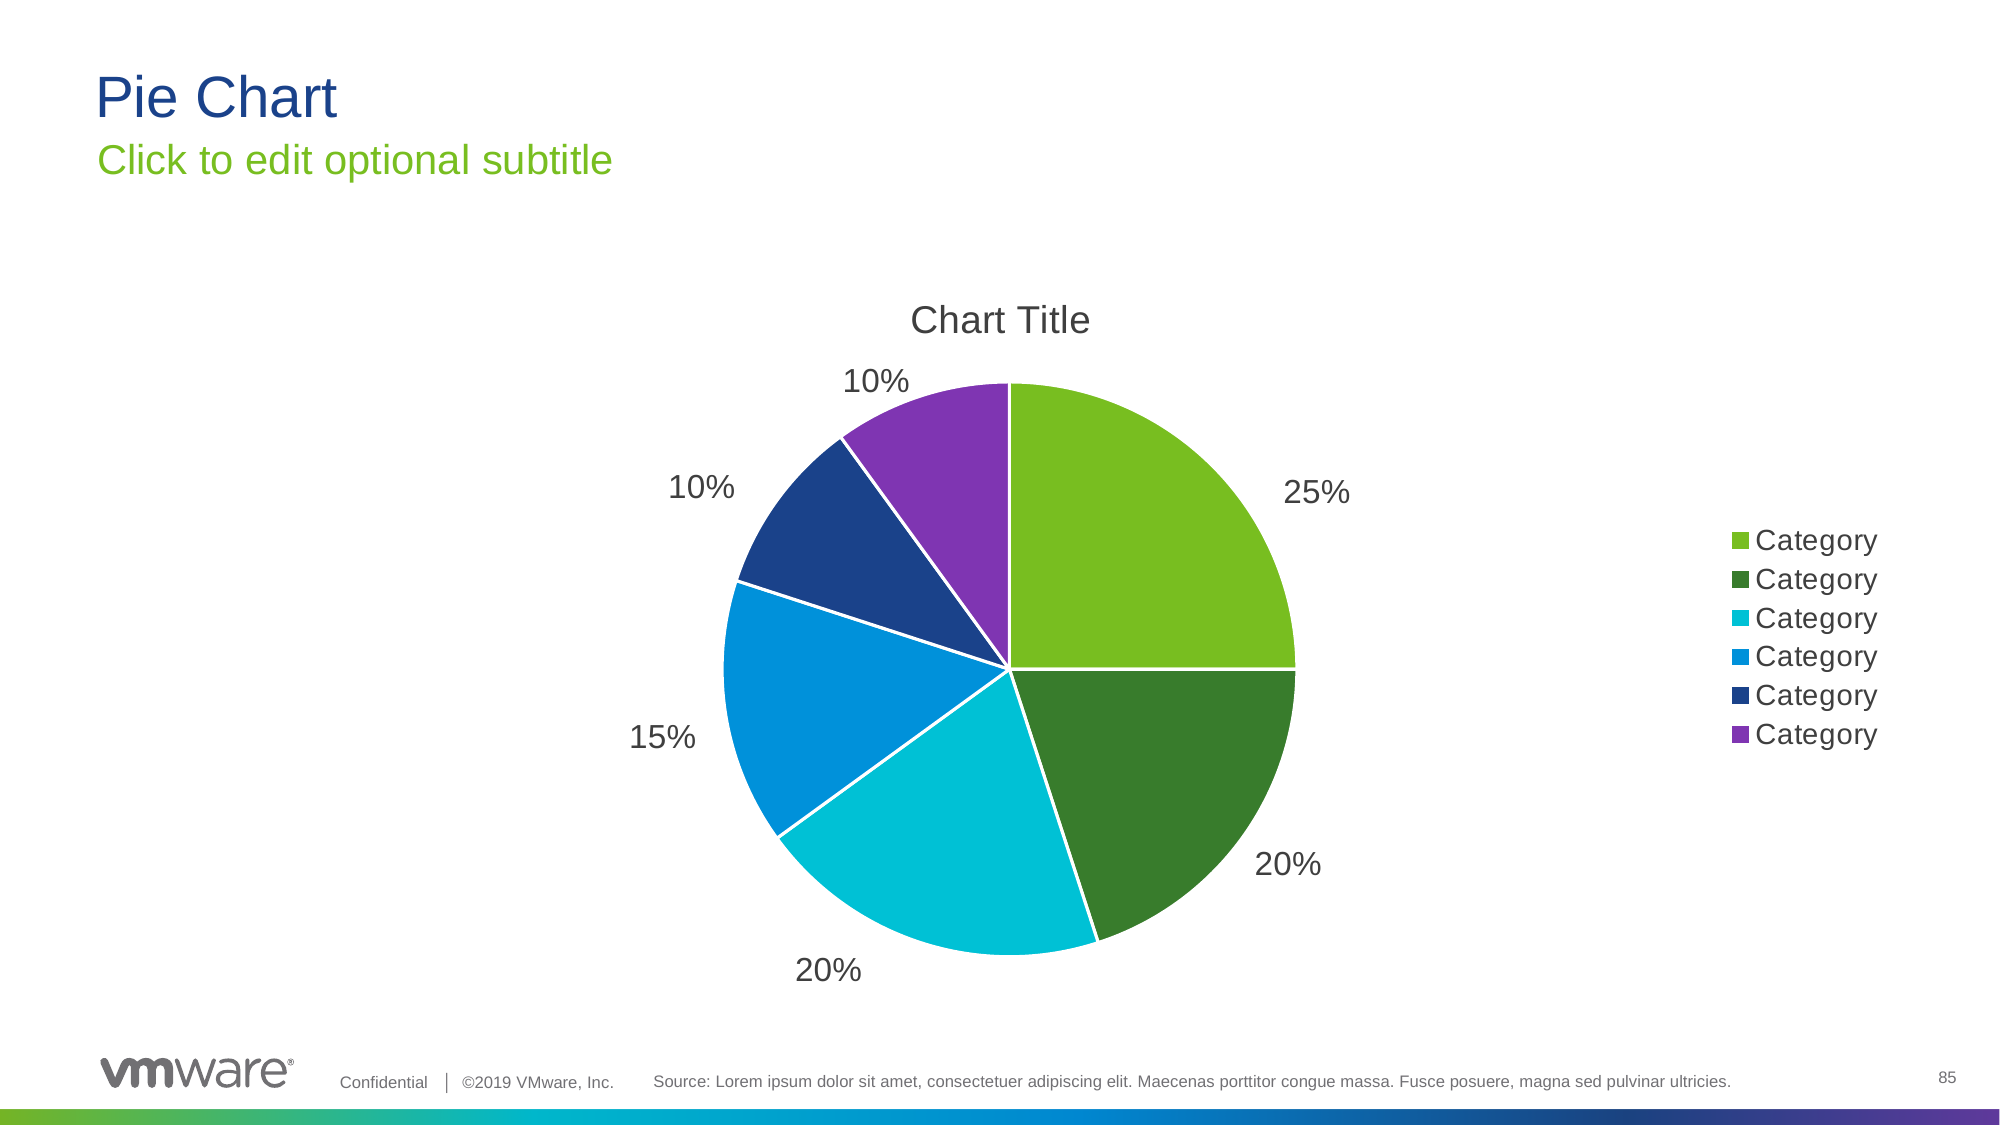

# Pie Chart
Click to edit optional subtitle

### Chart: Chart Title

| Category | Sales |
|---|---|
| Category | 0.25 |
| Category | 0.2 |
| Category | 0.2 |
| Category | 0.15 |
| Category | 0.1 |
| Category | 0.1 |
Source: Lorem ipsum dolor sit amet, consectetuer adipiscing elit. Maecenas porttitor congue massa. Fusce posuere, magna sed pulvinar ultricies.